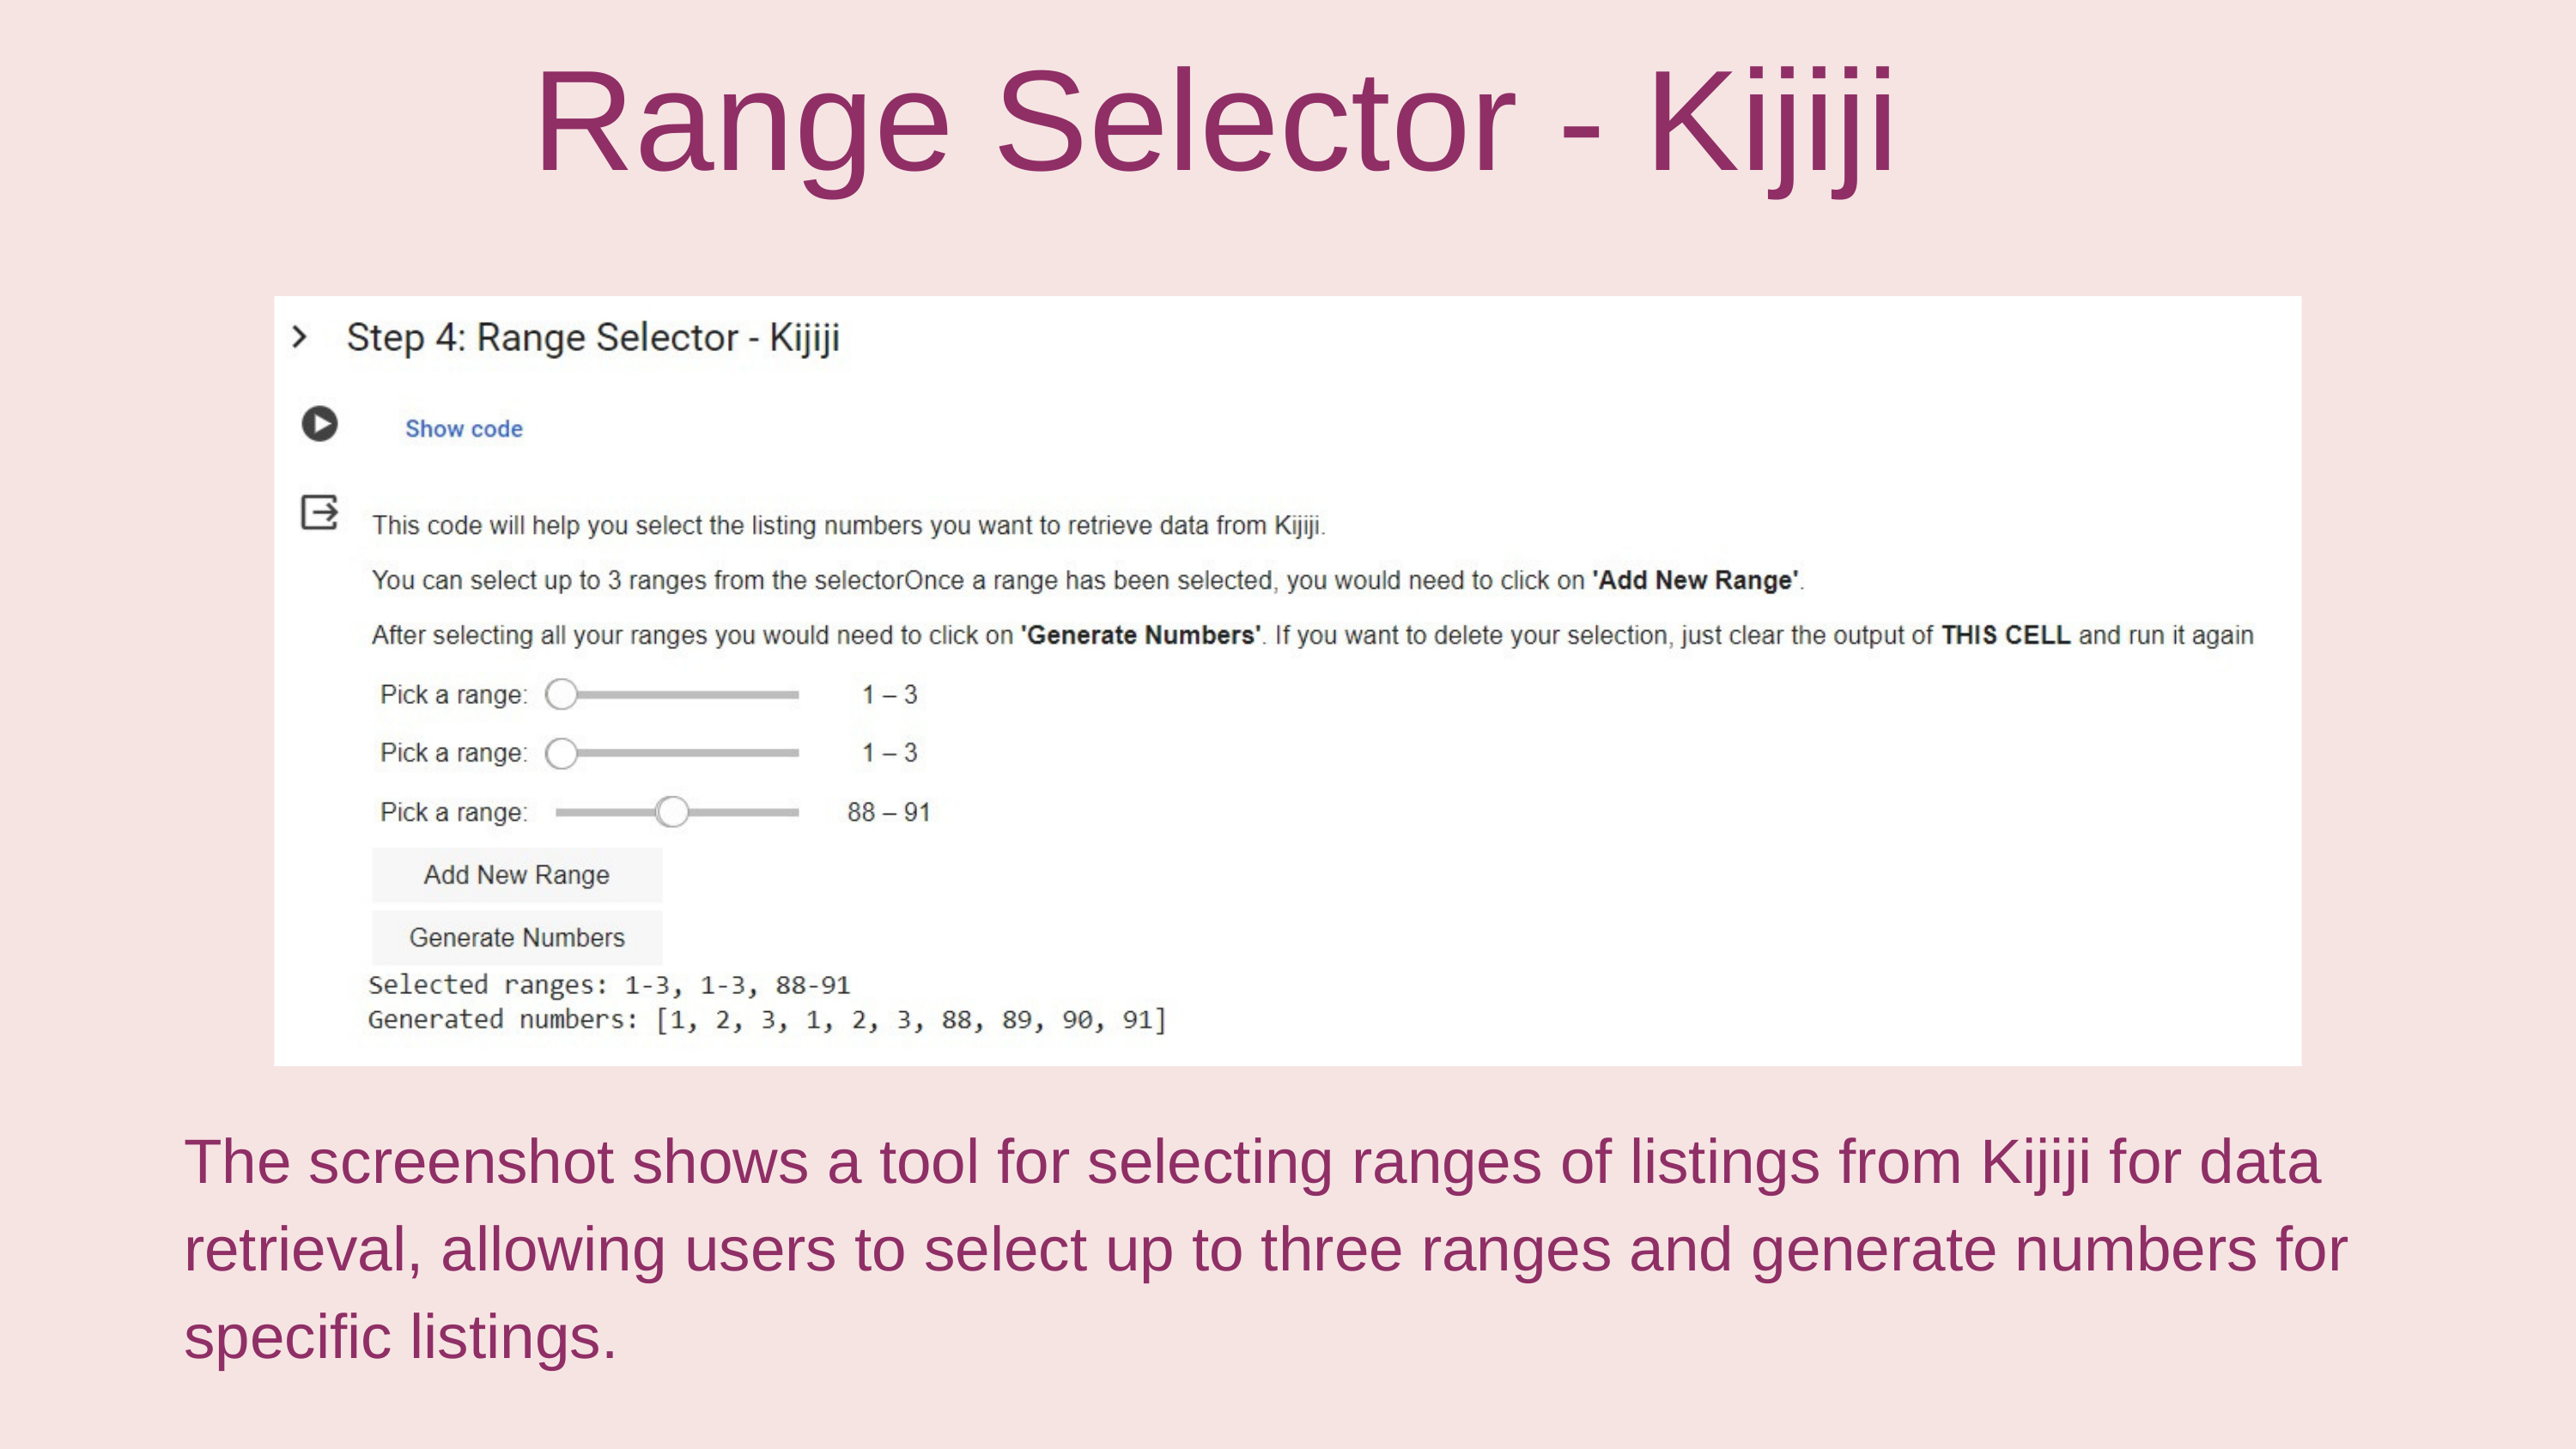

Range Selector - Kijiji

The screenshot shows a tool for selecting ranges of listings from Kijiji for data retrieval, allowing users to select up to three ranges and generate numbers for specific listings.